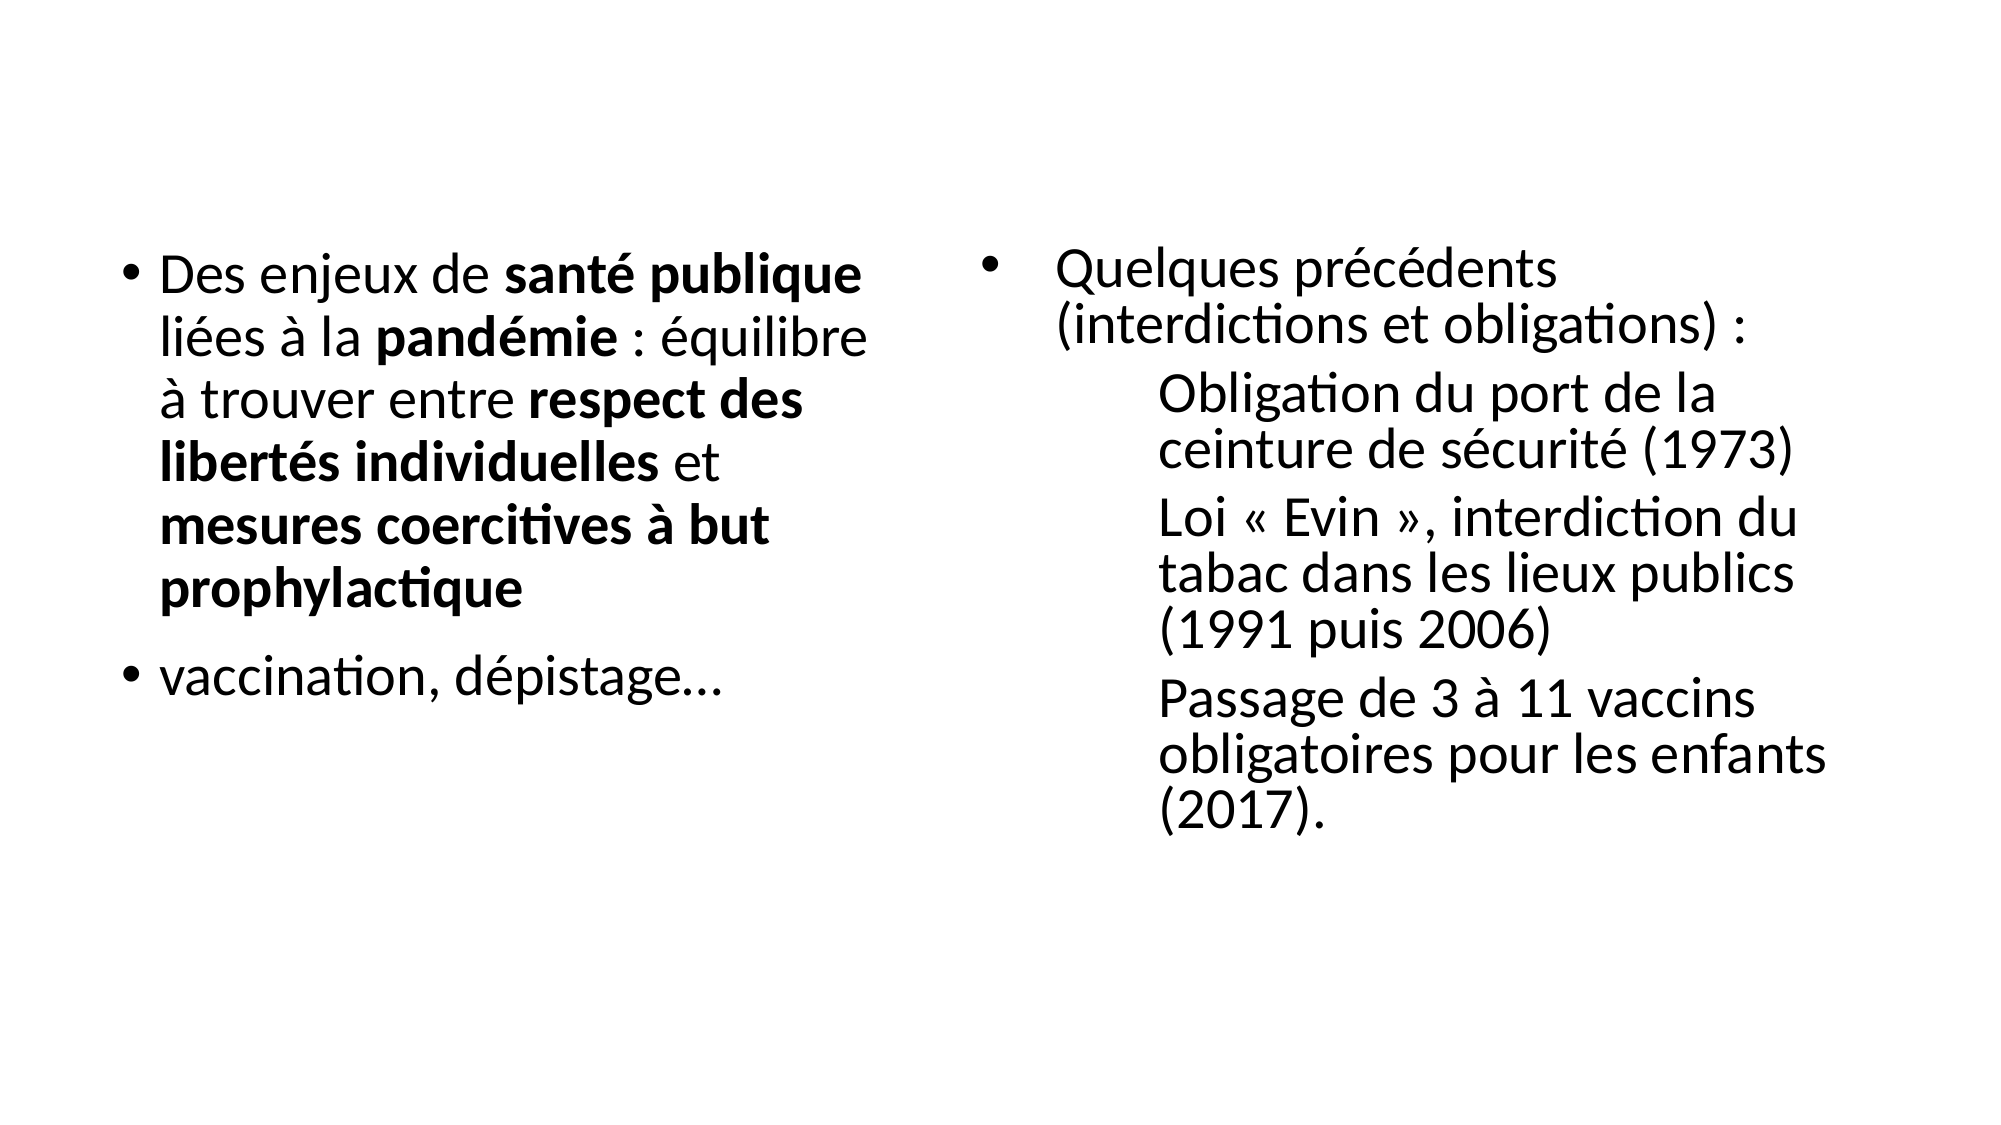

Des enjeux de santé publique liées à la pandémie : équilibre à trouver entre respect des libertés individuelles et mesures coercitives à but prophylactique
vaccination, dépistage…
Quelques précédents (interdictions et obligations) :
Obligation du port de la ceinture de sécurité (1973)
Loi « Evin », interdiction du tabac dans les lieux publics (1991 puis 2006)
Passage de 3 à 11 vaccins obligatoires pour les enfants (2017).